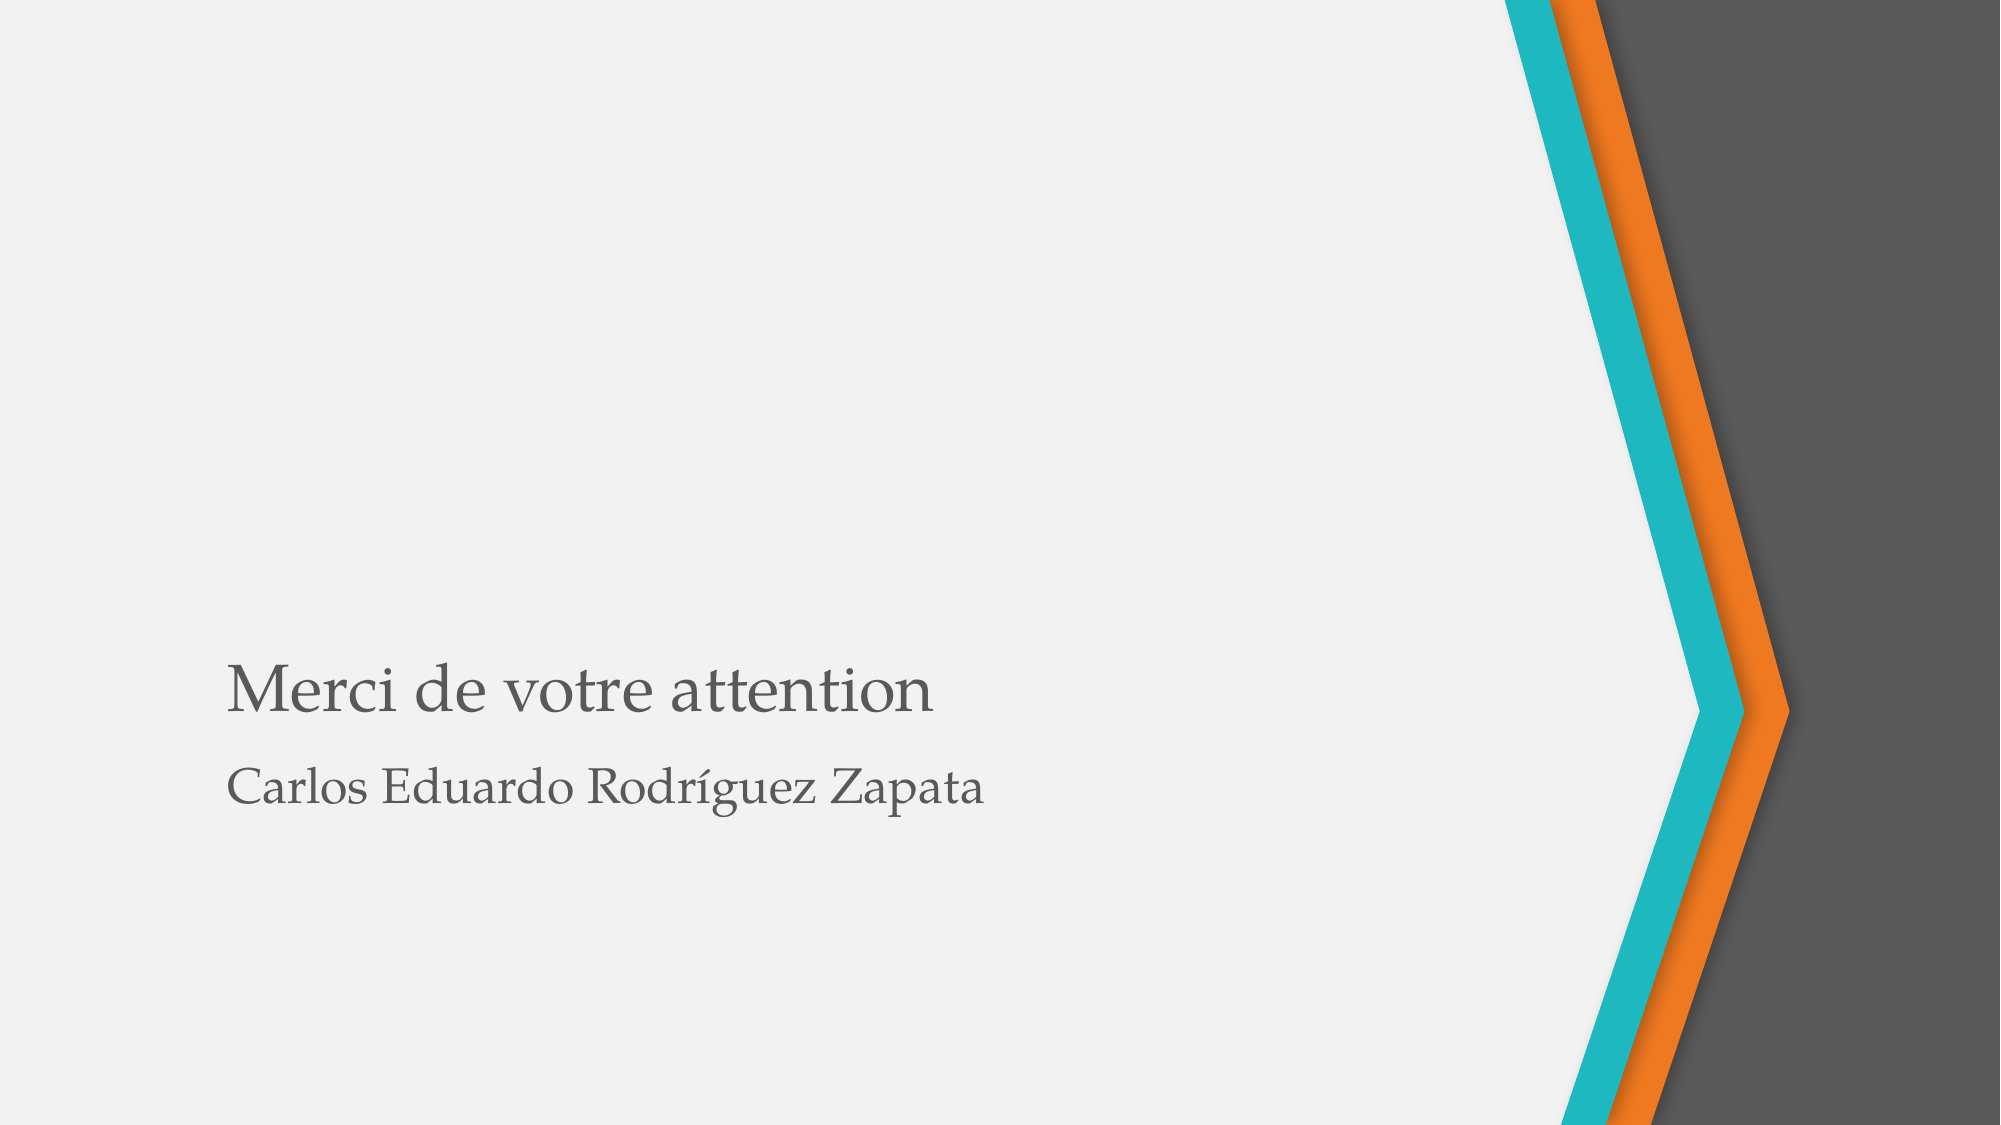

# Merci de votre attention
Carlos Eduardo Rodríguez Zapata